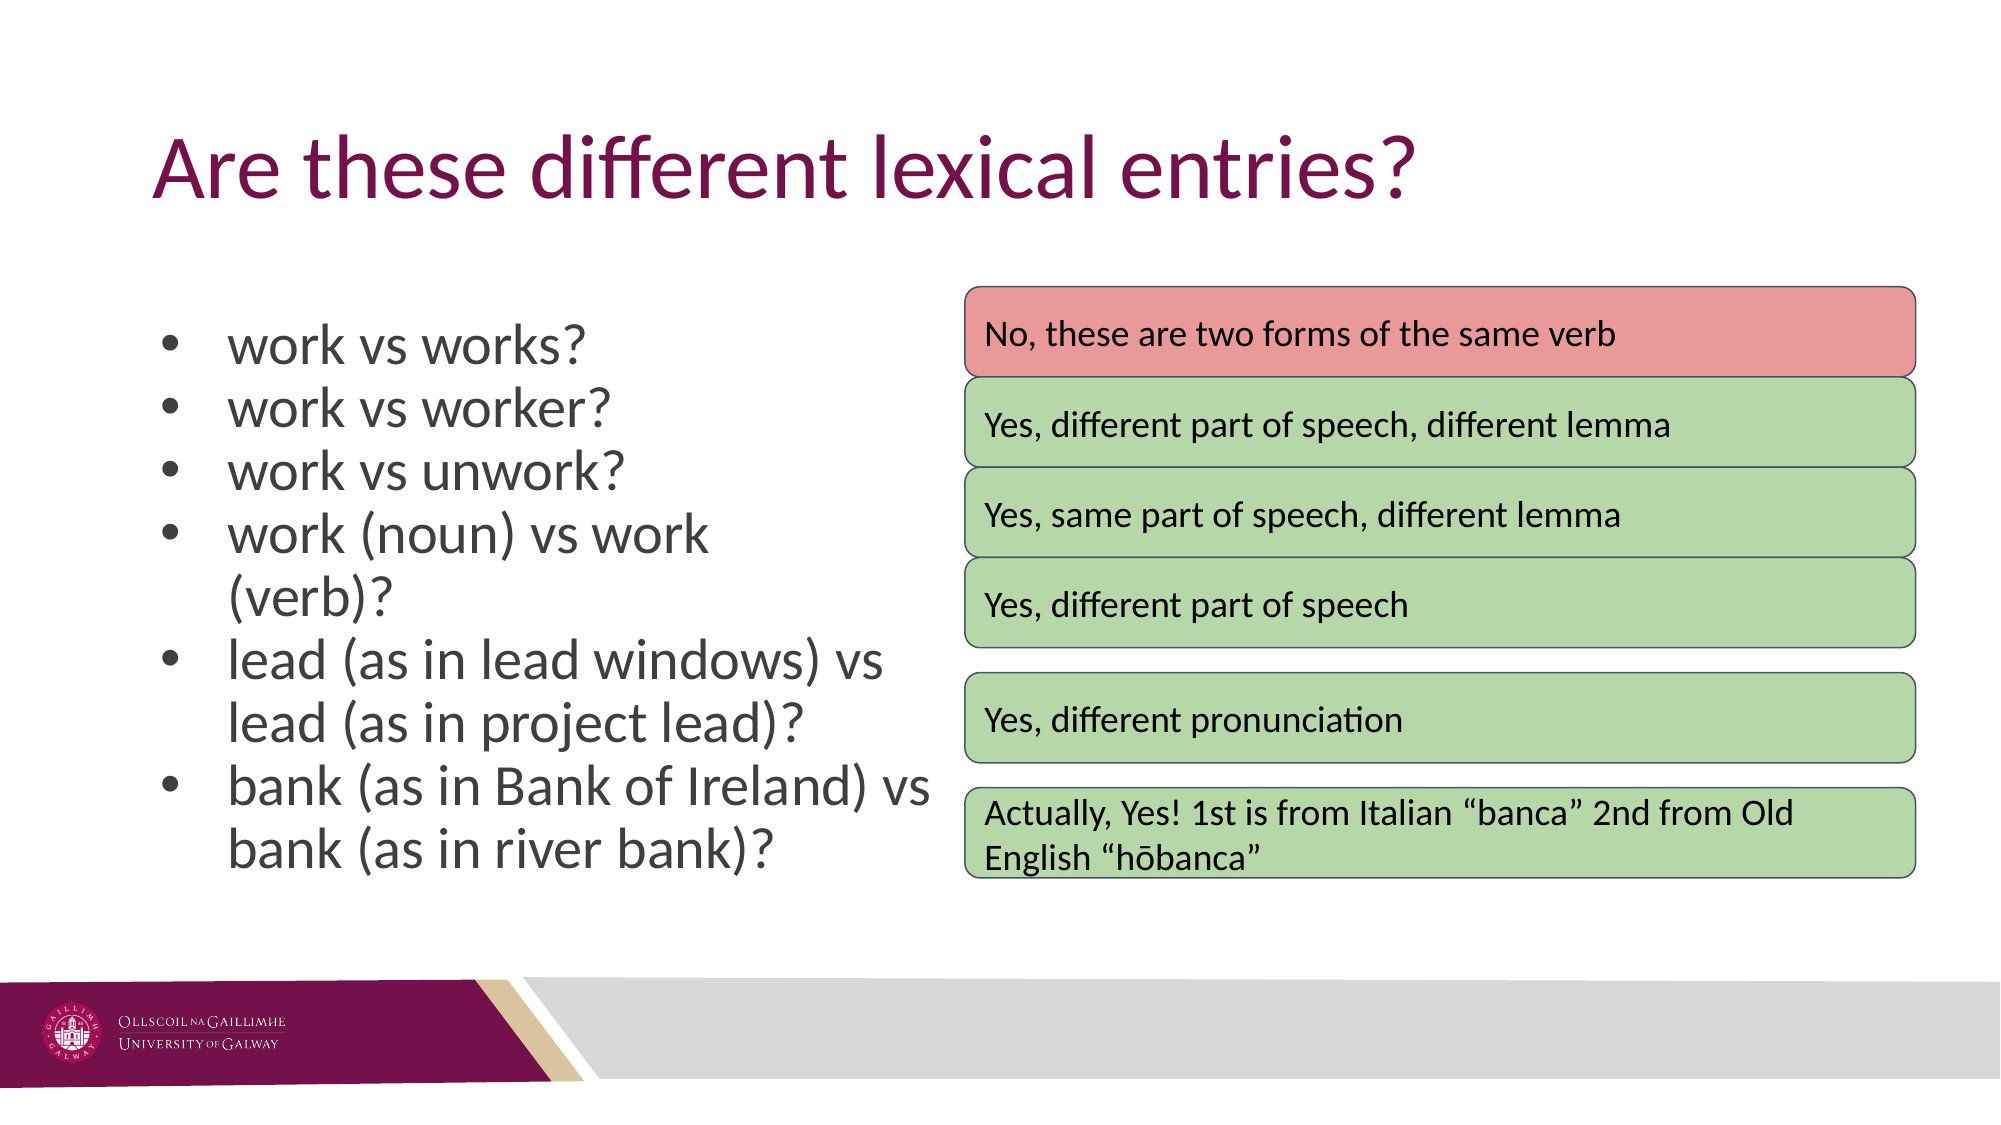

# Are these different lexical entries?
No, these are two forms of the same verb
work vs works?
work vs worker?
work vs unwork?
work (noun) vs work
(verb)?
lead (as in lead windows) vs
lead (as in project lead)?
bank (as in Bank of Ireland) vs
bank (as in river bank)?
Yes, different part of speech, different lemma
Yes, same part of speech, different lemma
Yes, different part of speech
Yes, different pronunciation
Actually, Yes! 1st is from Italian “banca” 2nd from Old English “hōbanca”